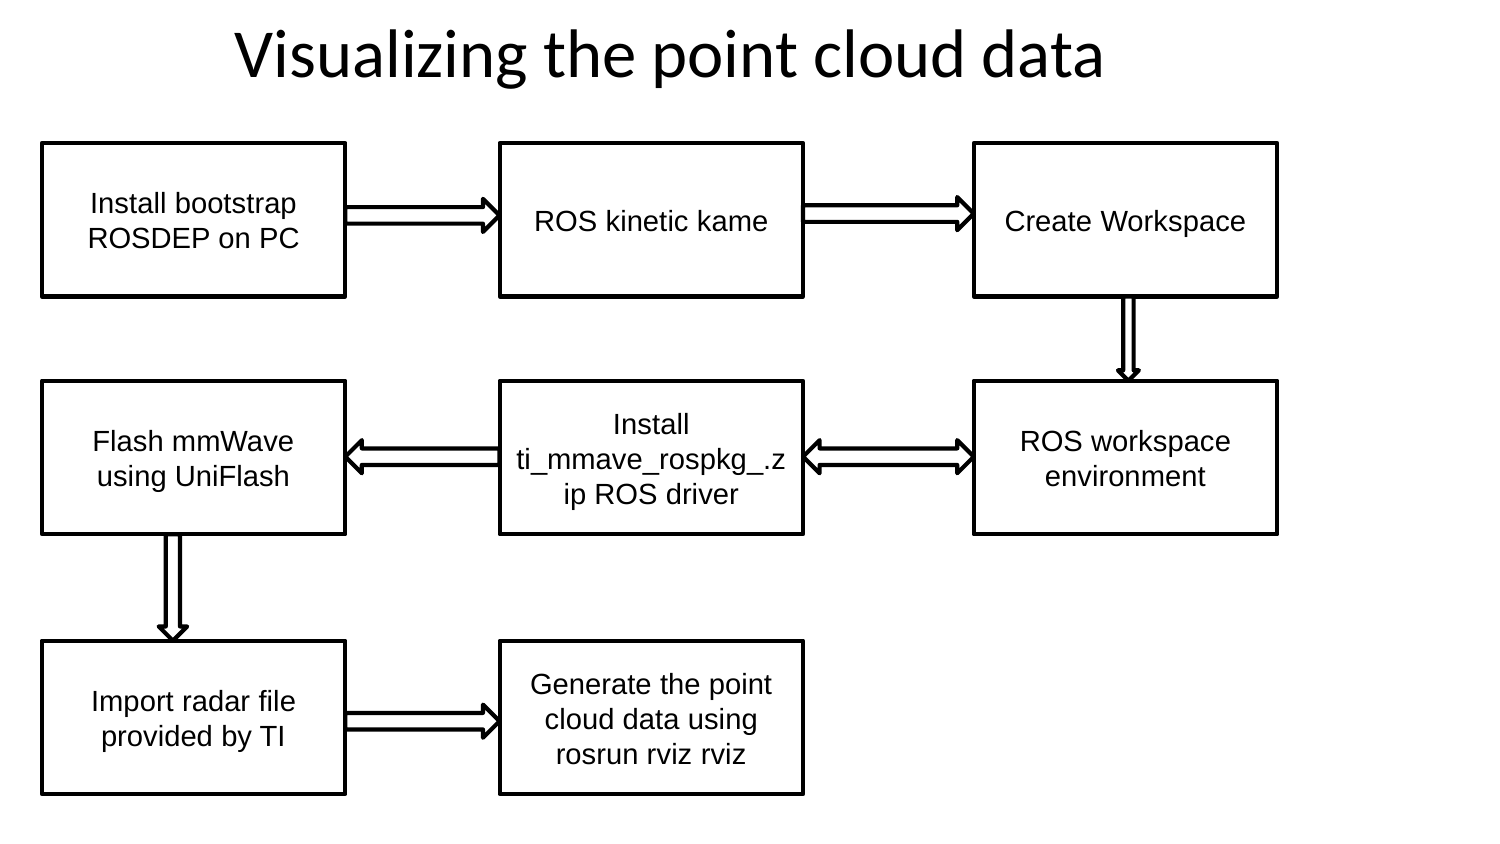

# Visualizing the point cloud data
ROS kinetic kame
Create Workspace
Install bootstrap ROSDEP on PC

Flash mmWave using UniFlash
Install ti_mmave_rospkg_.zip ROS driver
ROS workspace environment

Generate the point cloud data using rosrun rviz rviz
Import radar file provided by TI